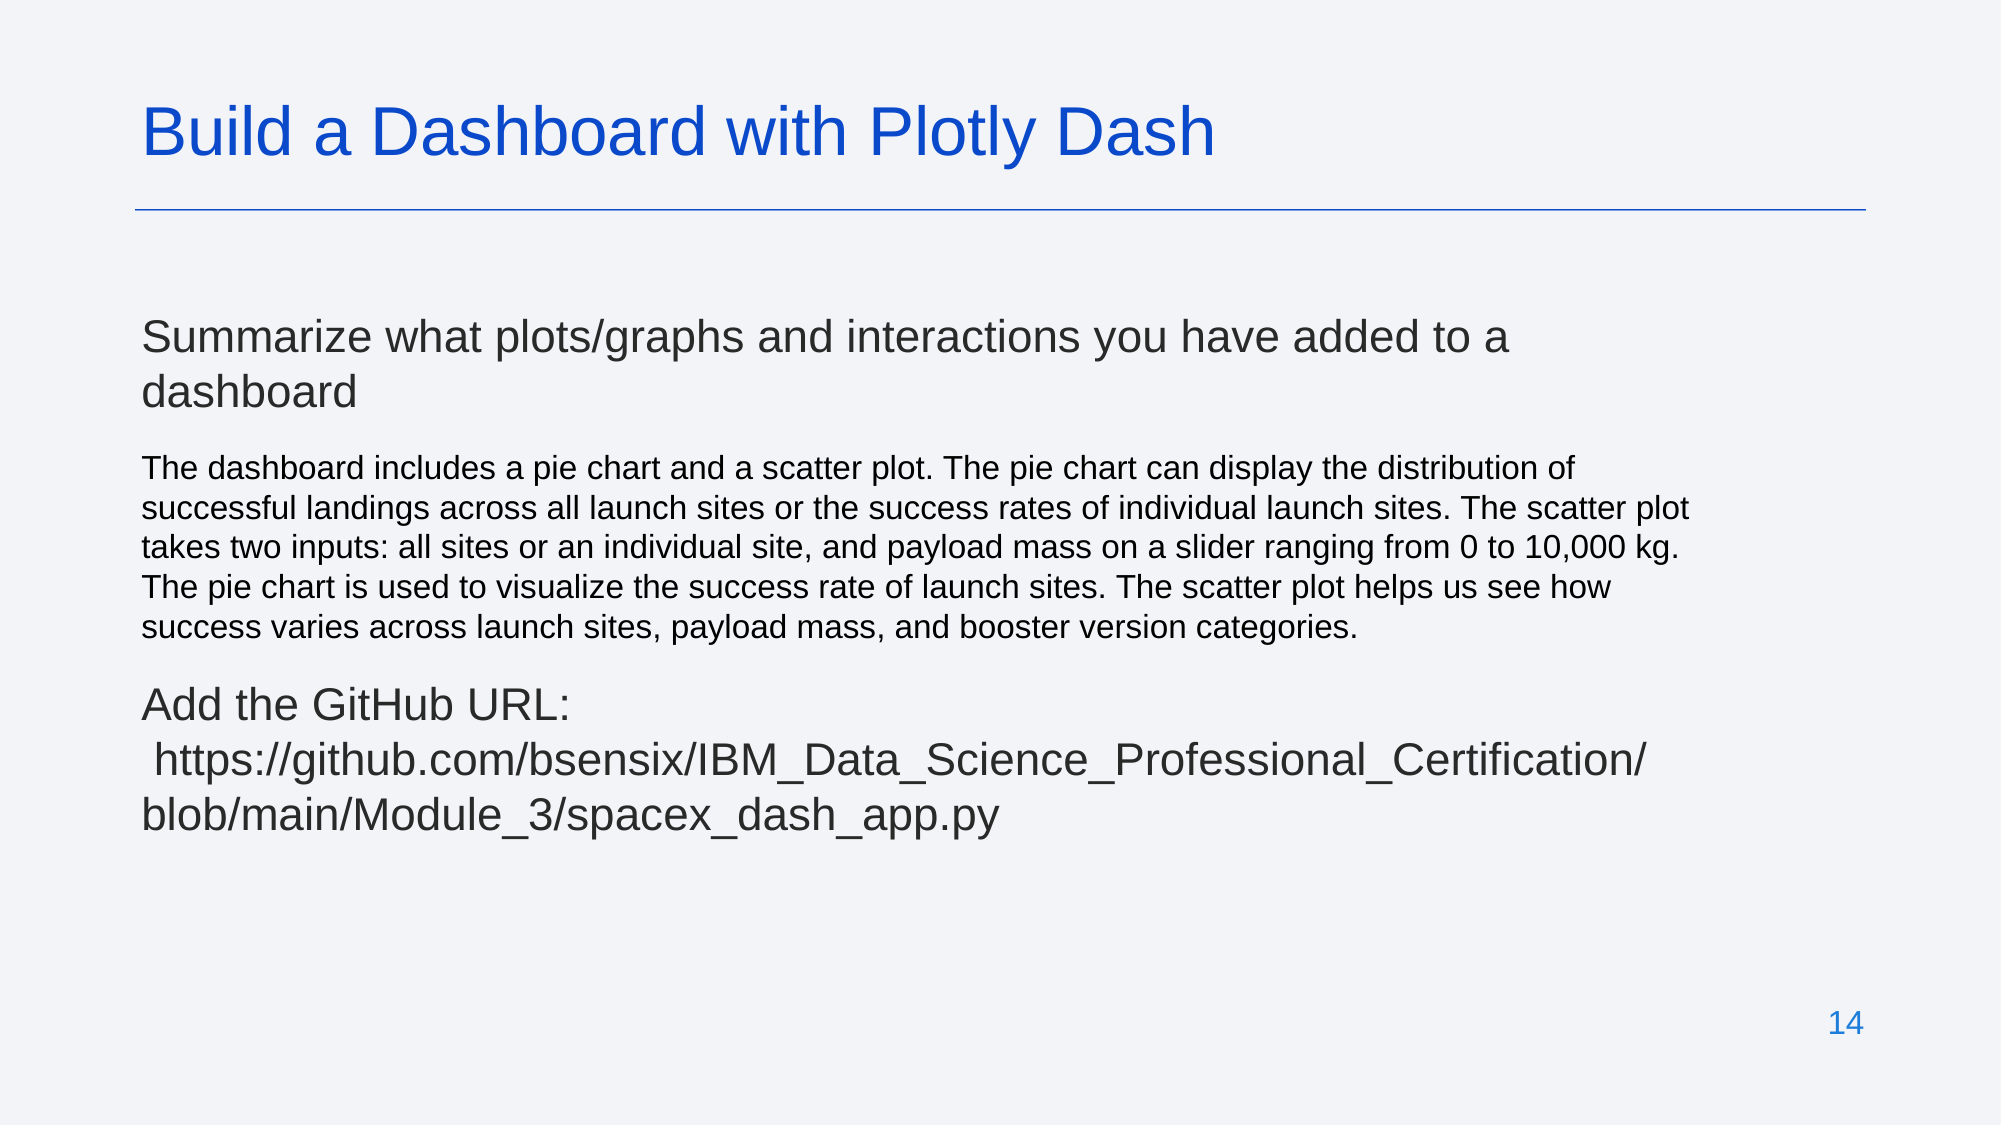

Build a Dashboard with Plotly Dash
Summarize what plots/graphs and interactions you have added to a dashboard
The dashboard includes a pie chart and a scatter plot. The pie chart can display the distribution of successful landings across all launch sites or the success rates of individual launch sites. The scatter plot takes two inputs: all sites or an individual site, and payload mass on a slider ranging from 0 to 10,000 kg. The pie chart is used to visualize the success rate of launch sites. The scatter plot helps us see how success varies across launch sites, payload mass, and booster version categories.
Add the GitHub URL:
 https://github.com/bsensix/IBM_Data_Science_Professional_Certification/blob/main/Module_3/spacex_dash_app.py

14